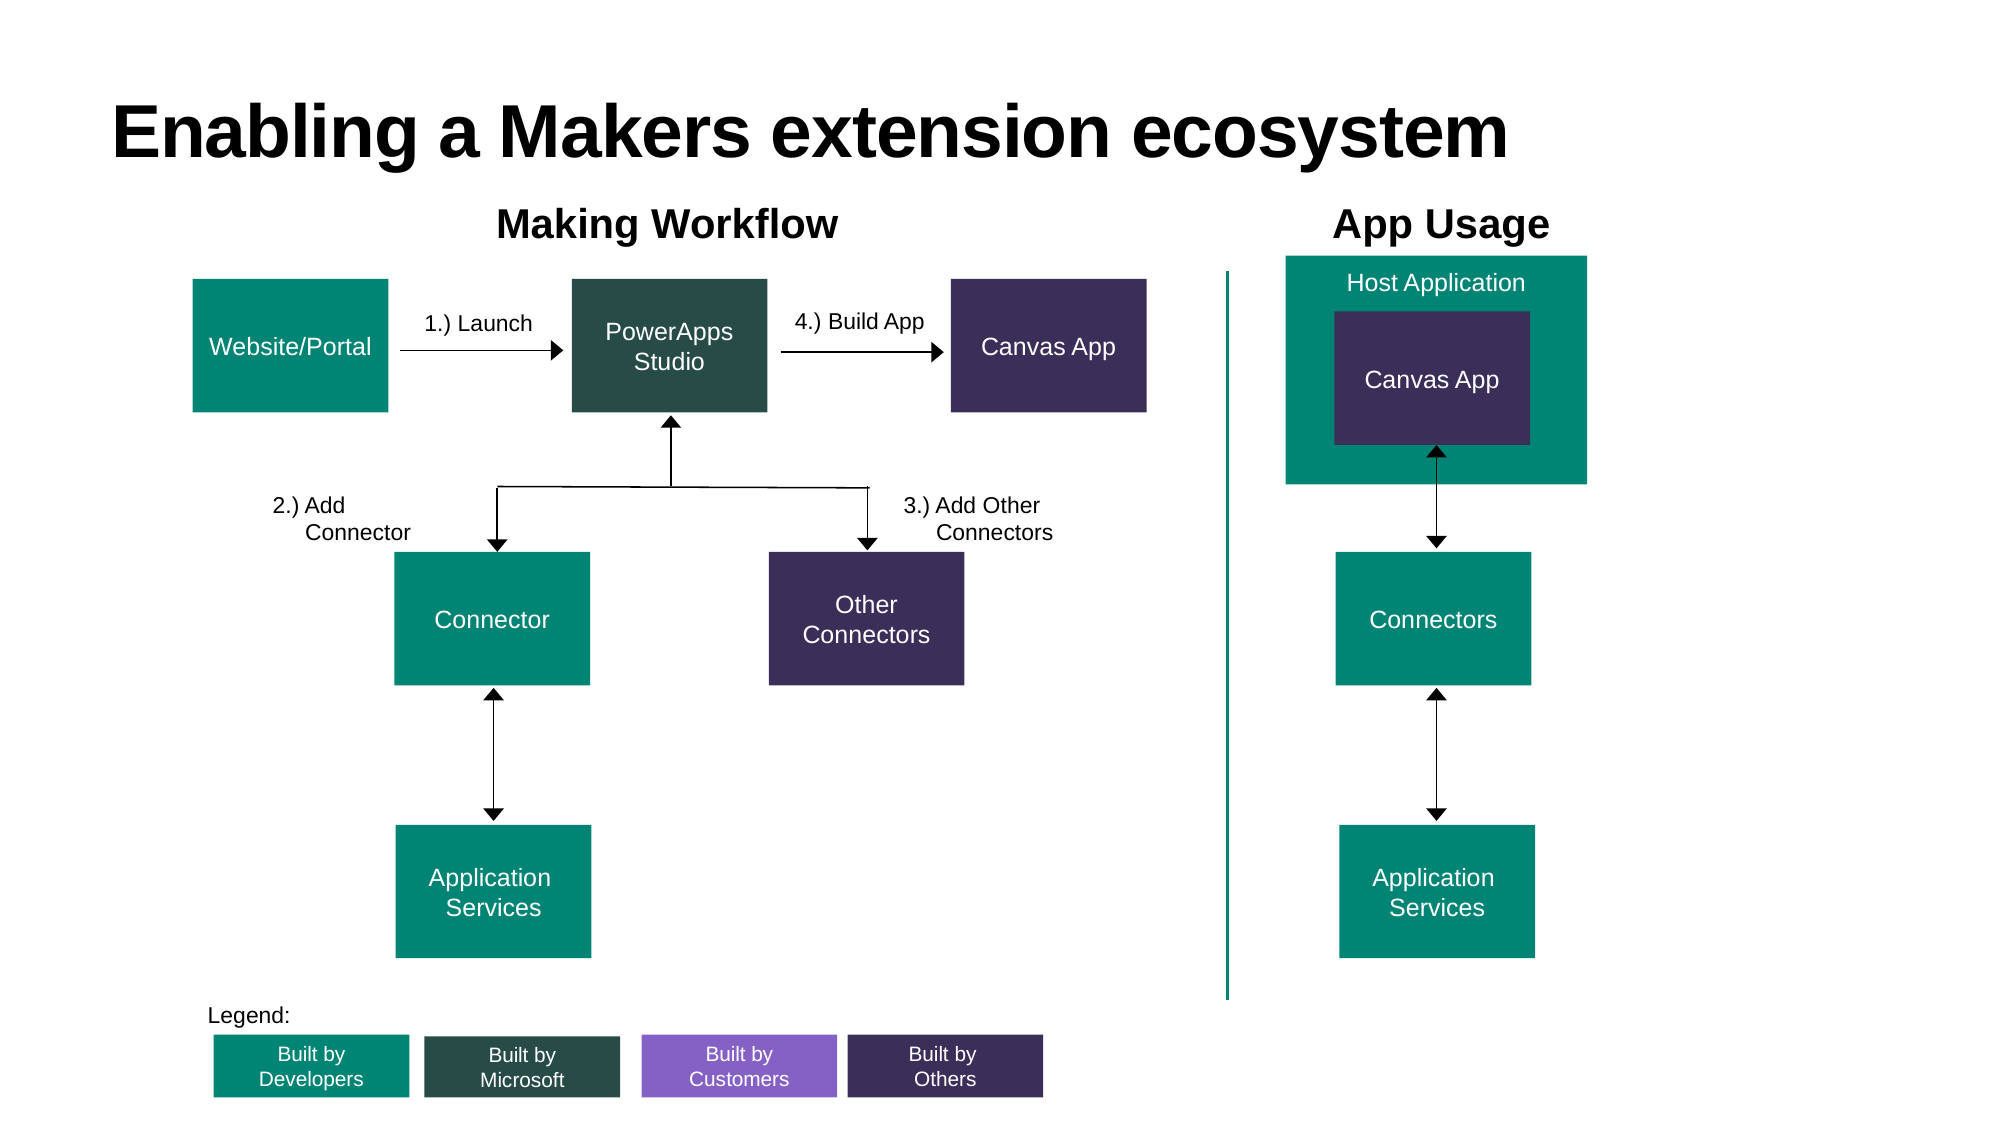

Enabling a Makers extension ecosystem

Making Workflow
App Usage
Host Application
Website/Portal
PowerApps
Studio
Canvas App
4.) Build App
1.) Launch
Canvas App
2.) Add
     Connector
3.) Add Other
     Connectors
Connector
Other Connectors
Connectors
Application
Services
Application
Services
Legend:
Built by Developers
Built by
Customers
Built by
Others
Built by
Microsoft